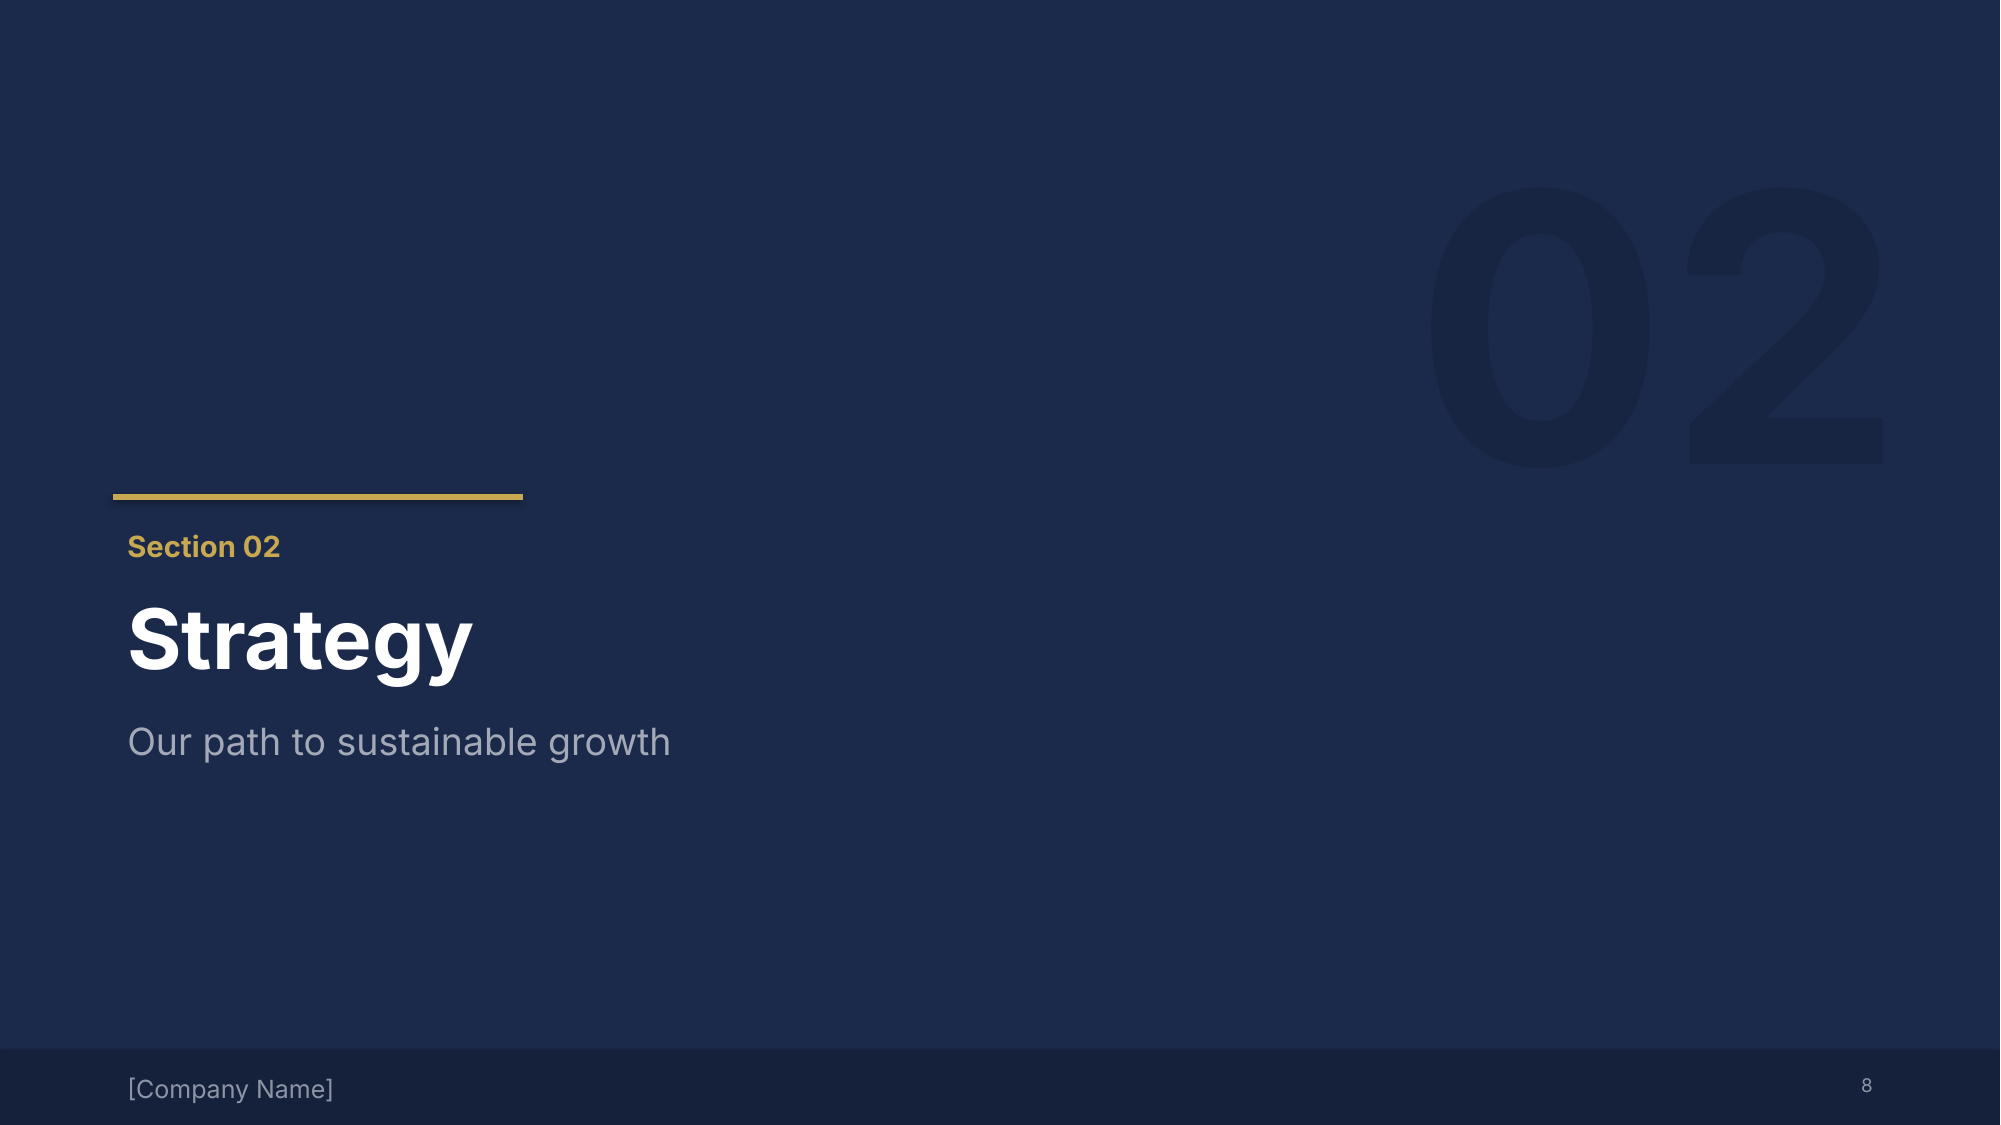

02
Section 02
Strategy
Our path to sustainable growth

[Company Name]
8